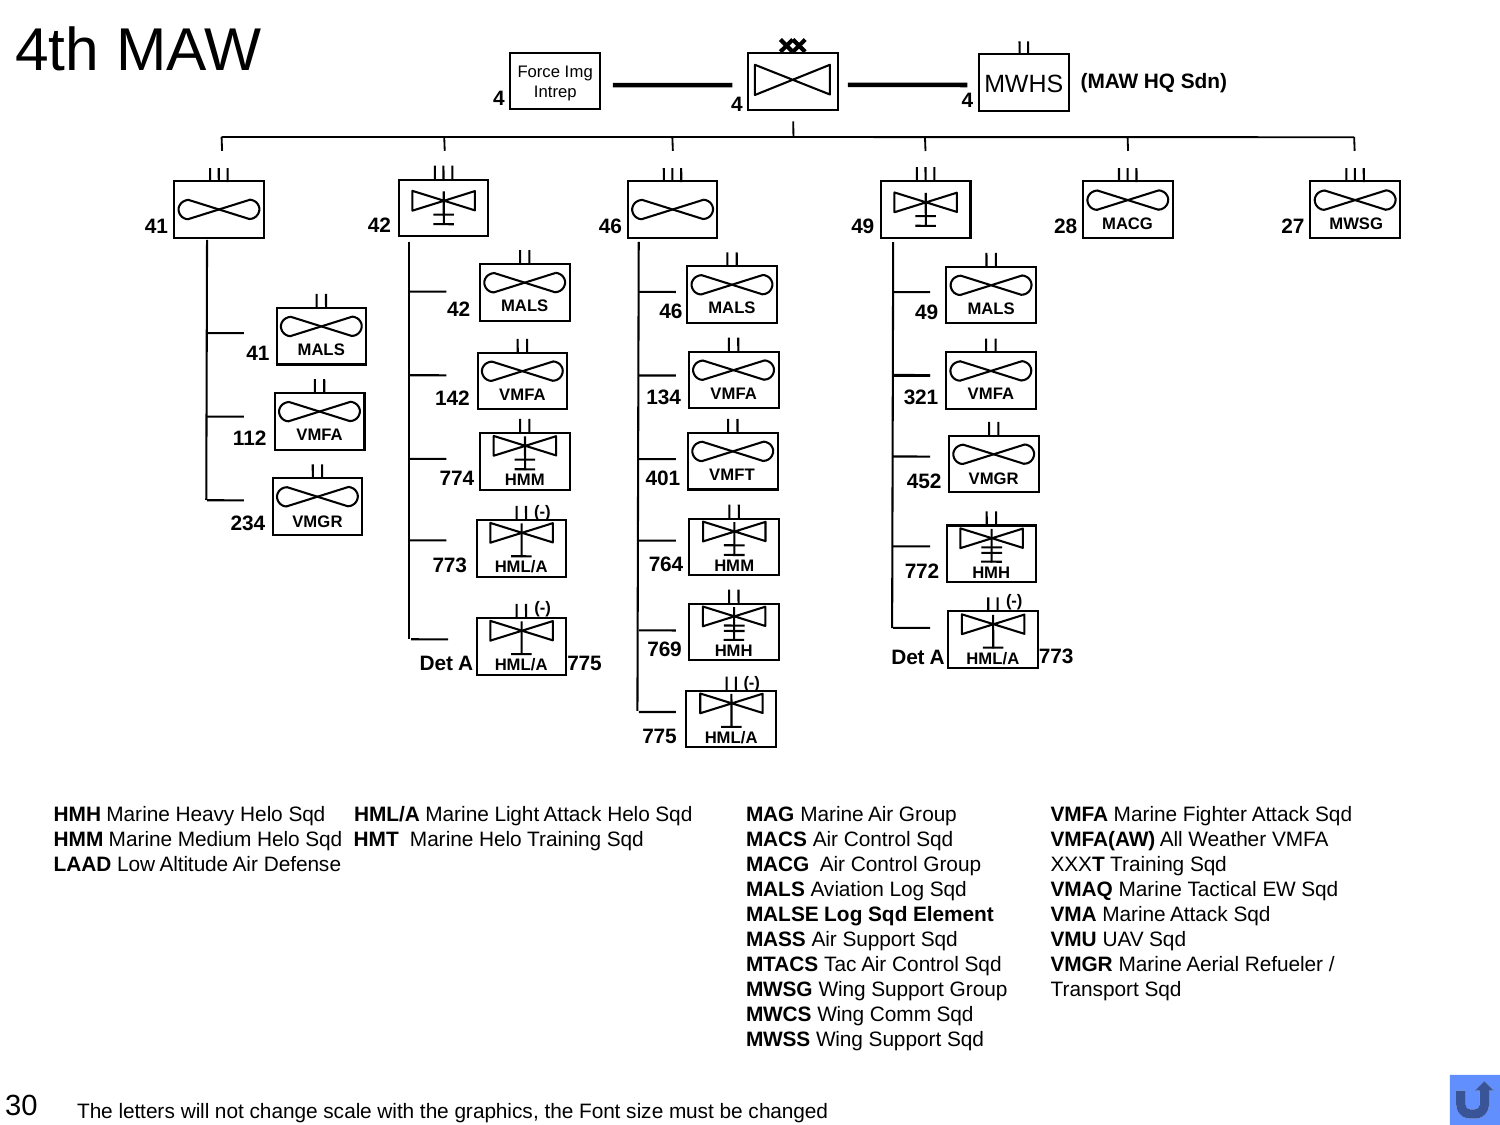

# 4th MAW

4

MWHS
4

Force Img
Intrep
4
(MAW HQ Sdn)

42

49

41

46

MACG
28

MWSG
27

MALS
42

MALS
46

MALS
49

MALS
41

VMFA
134

VMFA
321

VMFA
142

VMFA
112

HMM
774

VMFT
401

VMGR
452

VMGR
234

(-)

HML/A
773

HMM
764

HMH
772

HMH
769
(-)

HML/A
773
Det A
(-)

HML/A
775
Det A

(-)

HML/A
775

HMH Marine Heavy Helo Sqd     HML/A Marine Light Attack Helo Sqd
HMM Marine Medium Helo Sqd  HMT  Marine Helo Training Sqd
LAAD Low Altitude Air Defense
MAG Marine Air Group
MACS Air Control Sqd
MACG  Air Control Group
MALS Aviation Log Sqd
MALSE Log Sqd Element
MASS Air Support Sqd
MTACS Tac Air Control Sqd
MWSG Wing Support Group
MWCS Wing Comm Sqd
MWSS Wing Support Sqd
VMFA Marine Fighter Attack Sqd
VMFA(AW) All Weather VMFA
XXXT Training Sqd
VMAQ Marine Tactical EW Sqd
VMA Marine Attack Sqd
VMU UAV Sqd
VMGR Marine Aerial Refueler /
Transport Sqd
30

The letters will not change scale with the graphics, the Font size must be changed